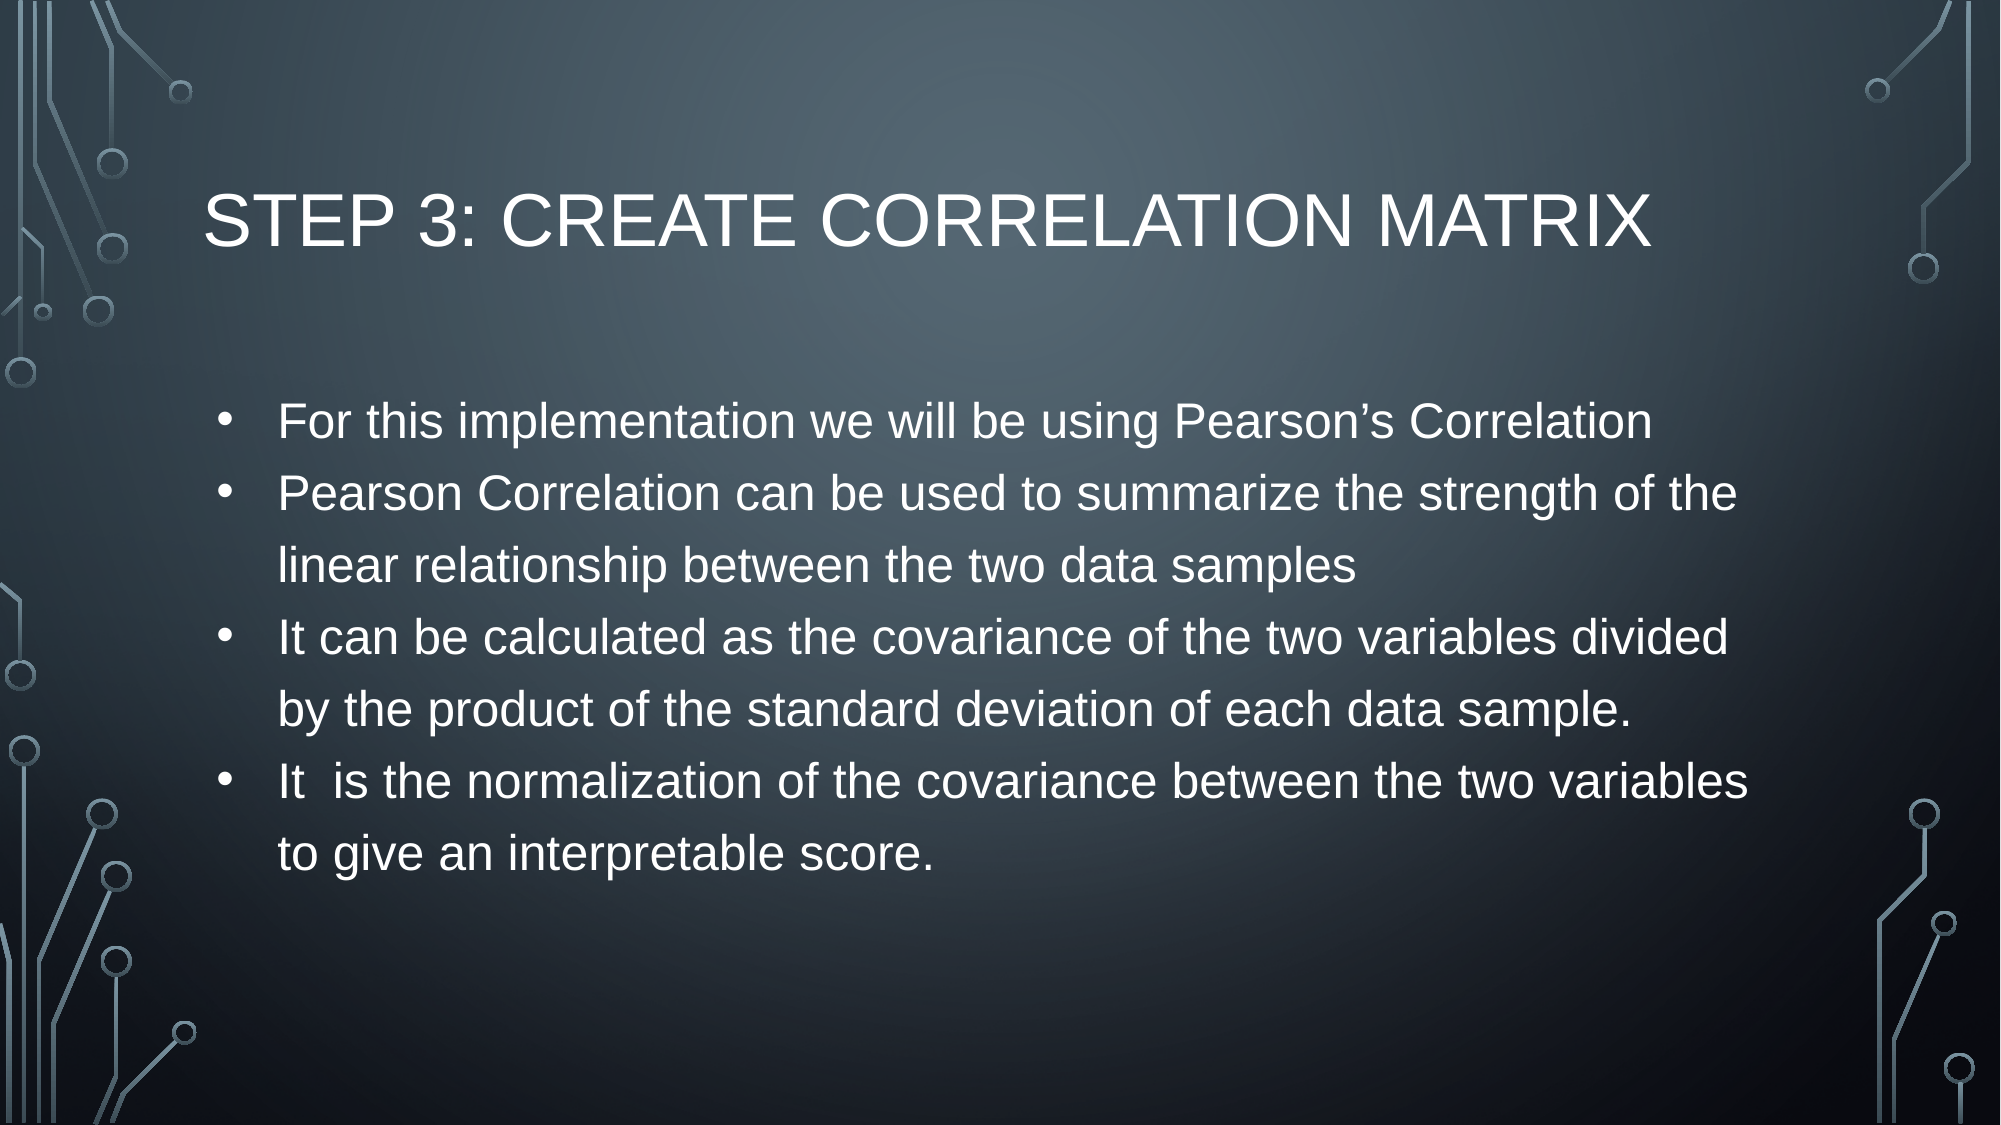

# STEP 3: CREATE CORRELATION MATRIX
For this implementation we will be using Pearson’s Correlation
Pearson Correlation can be used to summarize the strength of the linear relationship between the two data samples
It can be calculated as the covariance of the two variables divided by the product of the standard deviation of each data sample.
It  is the normalization of the covariance between the two variables to give an interpretable score.